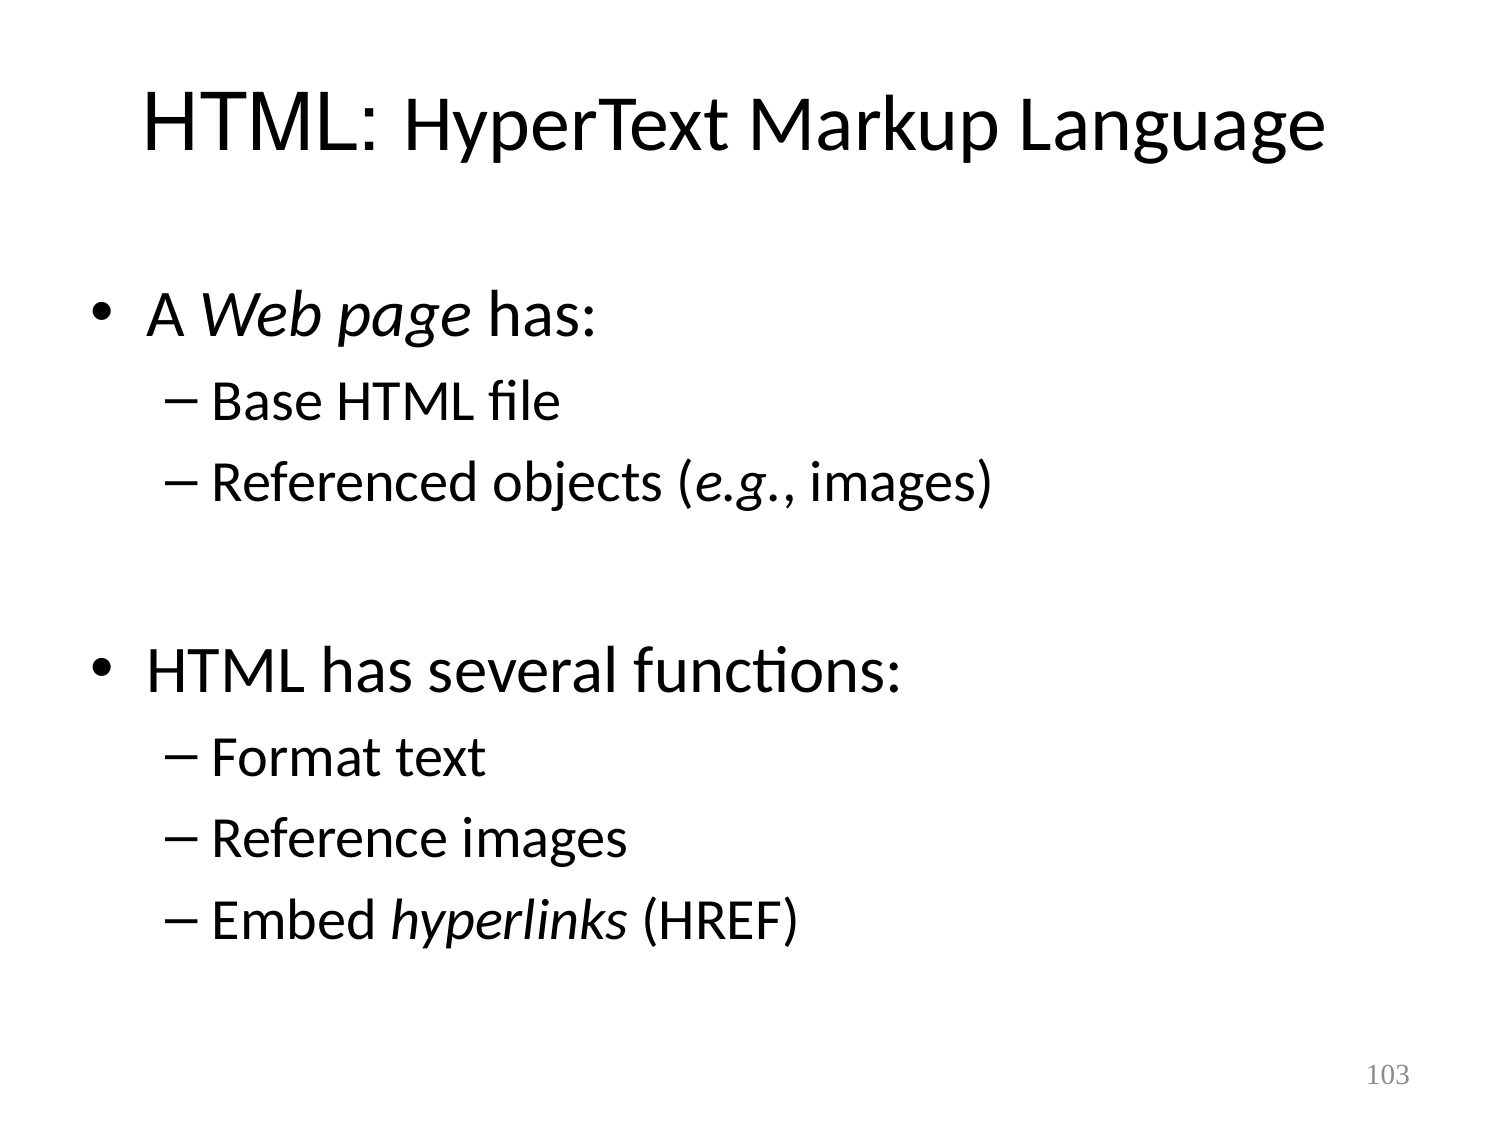

# HTML: HyperText Markup Language
A Web page has:
Base HTML file
Referenced objects (e.g., images)

HTML has several functions:
Format text
Reference images
Embed hyperlinks (HREF)
103